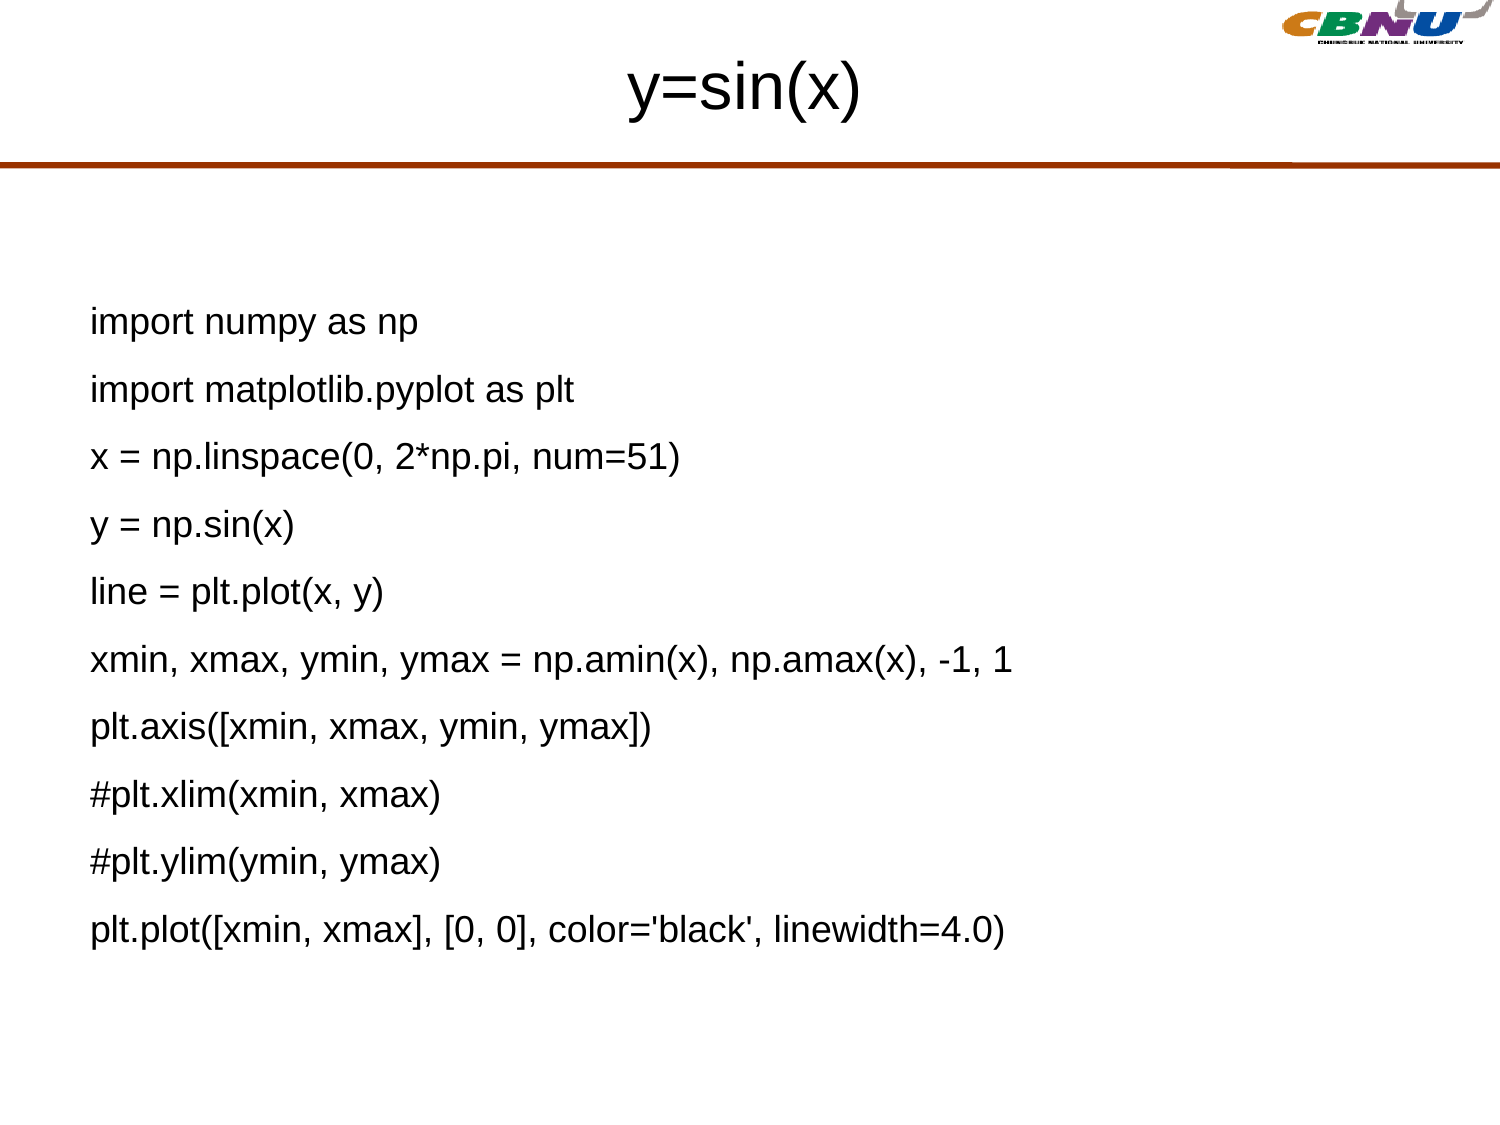

# y=sin(x)
import numpy as np
import matplotlib.pyplot as plt
x = np.linspace(0, 2*np.pi, num=51)
y = np.sin(x)
line = plt.plot(x, y)
xmin, xmax, ymin, ymax = np.amin(x), np.amax(x), -1, 1
plt.axis([xmin, xmax, ymin, ymax])
#plt.xlim(xmin, xmax)
#plt.ylim(ymin, ymax)
plt.plot([xmin, xmax], [0, 0], color='black', linewidth=4.0)